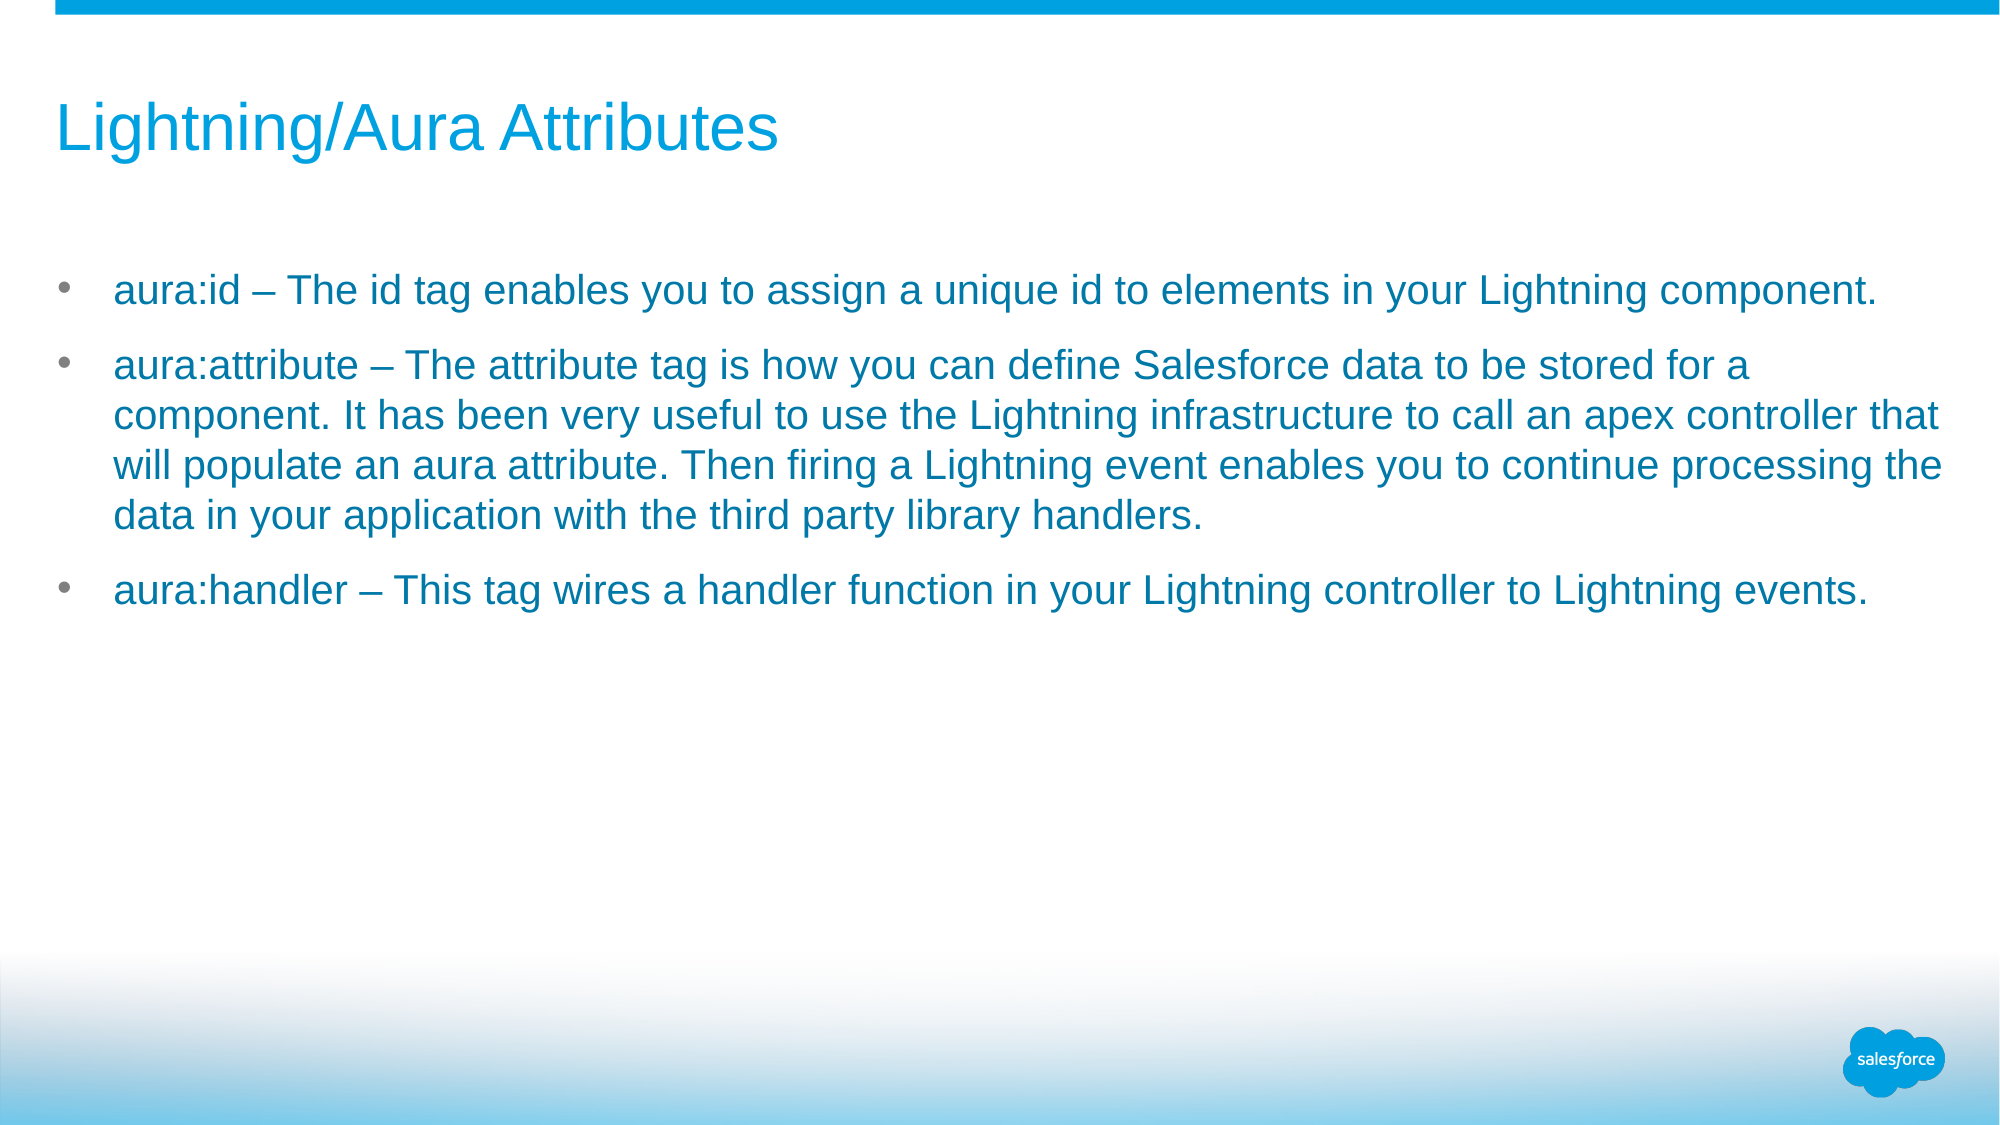

# Lightning/Aura Attributes
aura:id – The id tag enables you to assign a unique id to elements in your Lightning component.
aura:attribute – The attribute tag is how you can define Salesforce data to be stored for a component. It has been very useful to use the Lightning infrastructure to call an apex controller that will populate an aura attribute. Then firing a Lightning event enables you to continue processing the data in your application with the third party library handlers.
aura:handler – This tag wires a handler function in your Lightning controller to Lightning events.